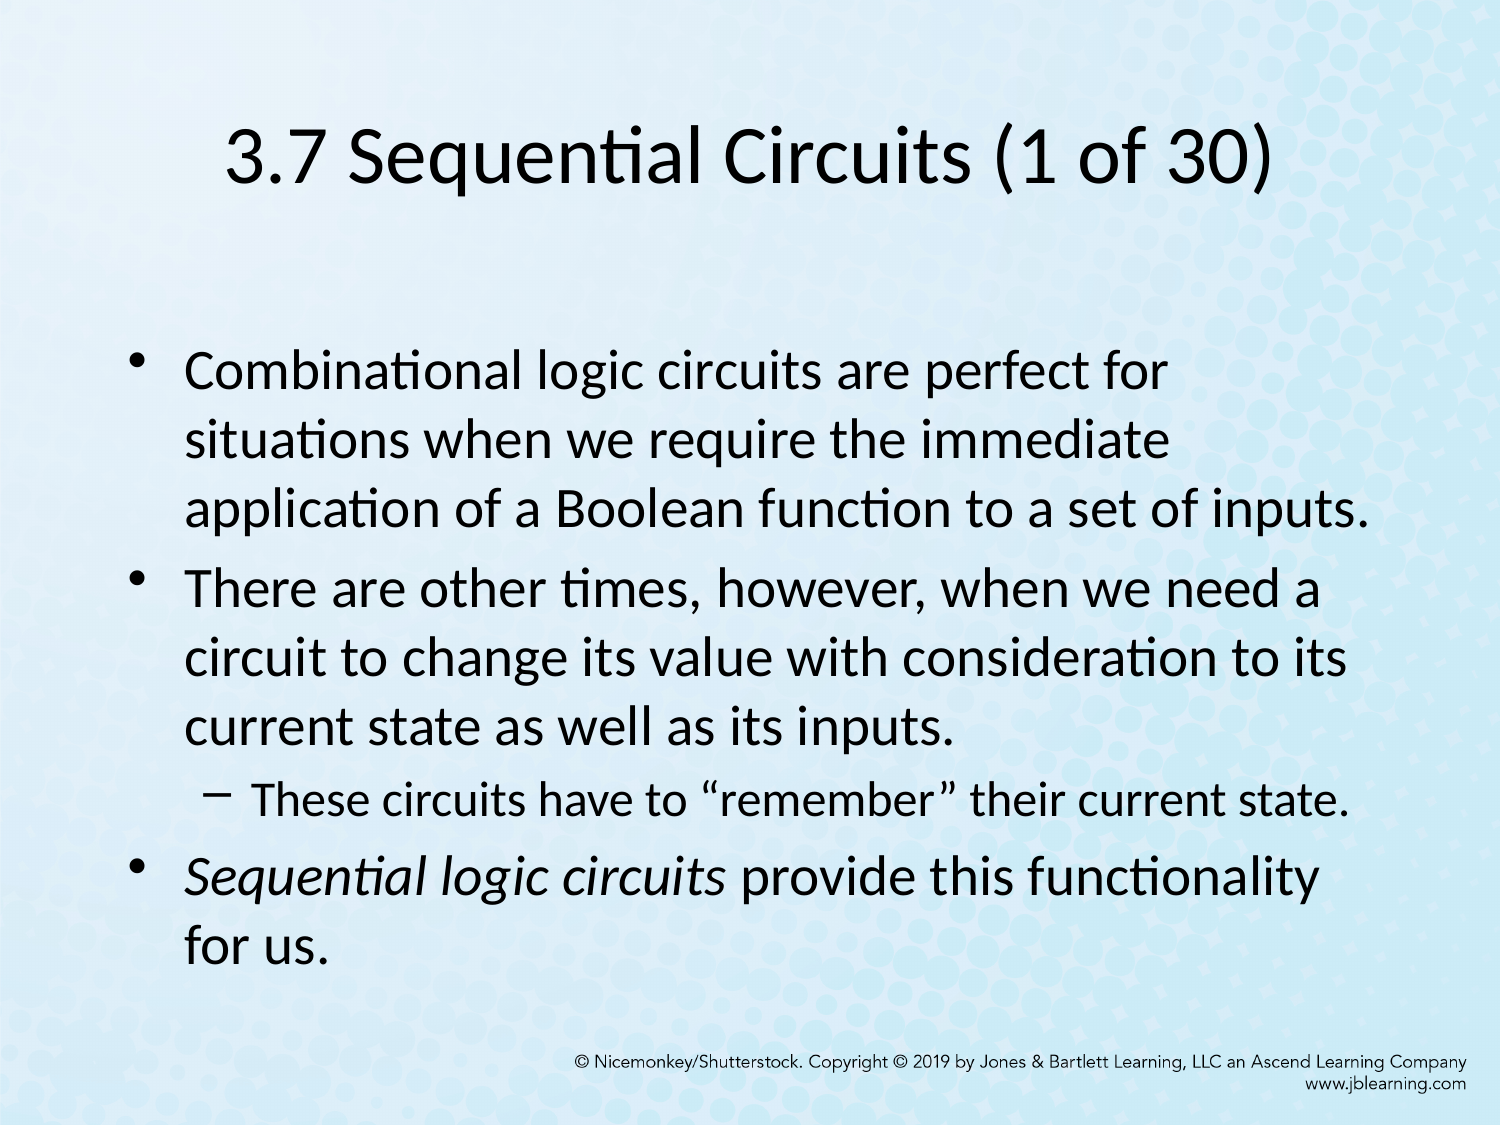

# 3.7 Sequential Circuits (1 of 30)
Combinational logic circuits are perfect for situations when we require the immediate application of a Boolean function to a set of inputs.
There are other times, however, when we need a circuit to change its value with consideration to its current state as well as its inputs.
These circuits have to “remember” their current state.
Sequential logic circuits provide this functionality for us.